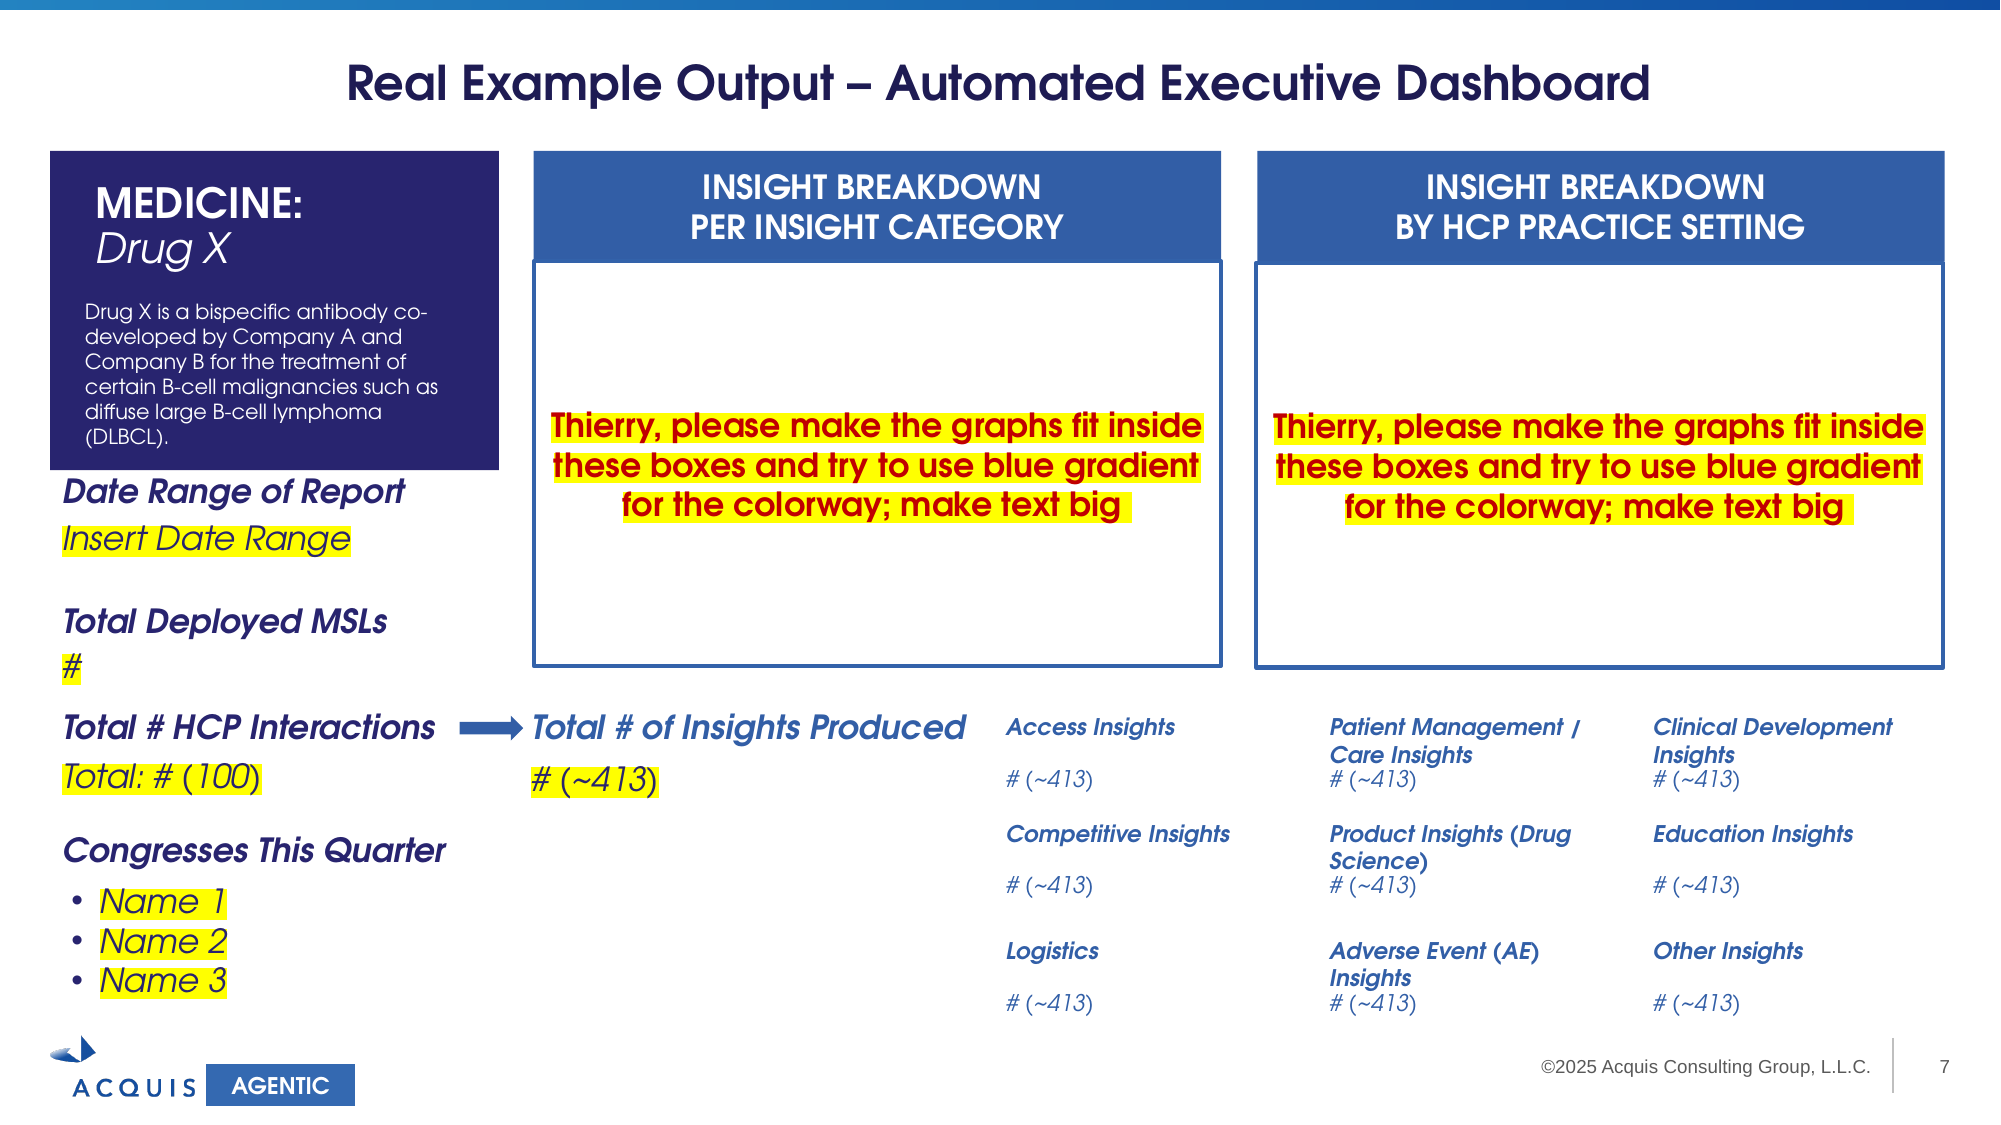

Real Example Output – Automated Executive Dashboard

INSIGHT BREAKDOWN
PER INSIGHT CATEGORY
INSIGHT BREAKDOWN
BY HCP PRACTICE SETTING
MEDICINE:
Drug X
Thierry, please make the graphs fit inside these boxes and try to use blue gradient for the colorway; make text big
Thierry, please make the graphs fit inside these boxes and try to use blue gradient for the colorway; make text big
Drug X is a bispecific antibody co-developed by Company A and Company B for the treatment of certain B-cell malignancies such as diffuse large B-cell lymphoma (DLBCL).
Date Range of Report
Insert Date Range
Total Deployed MSLs
#
Total # HCP Interactions
Total: # (100)
Total # of Insights Produced
# (~413)
Access Insights
# (~413)
Patient Management / Care Insights
# (~413)
Clinical Development Insights
# (~413)

Competitive Insights
# (~413)
Product Insights (Drug Science)
# (~413)
Education Insights
# (~413)
Congresses This Quarter
Name 1
Name 2
Name 3
Logistics
# (~413)
Adverse Event (AE) Insights

# (~413)
Other Insights
# (~413)
AGENTIC